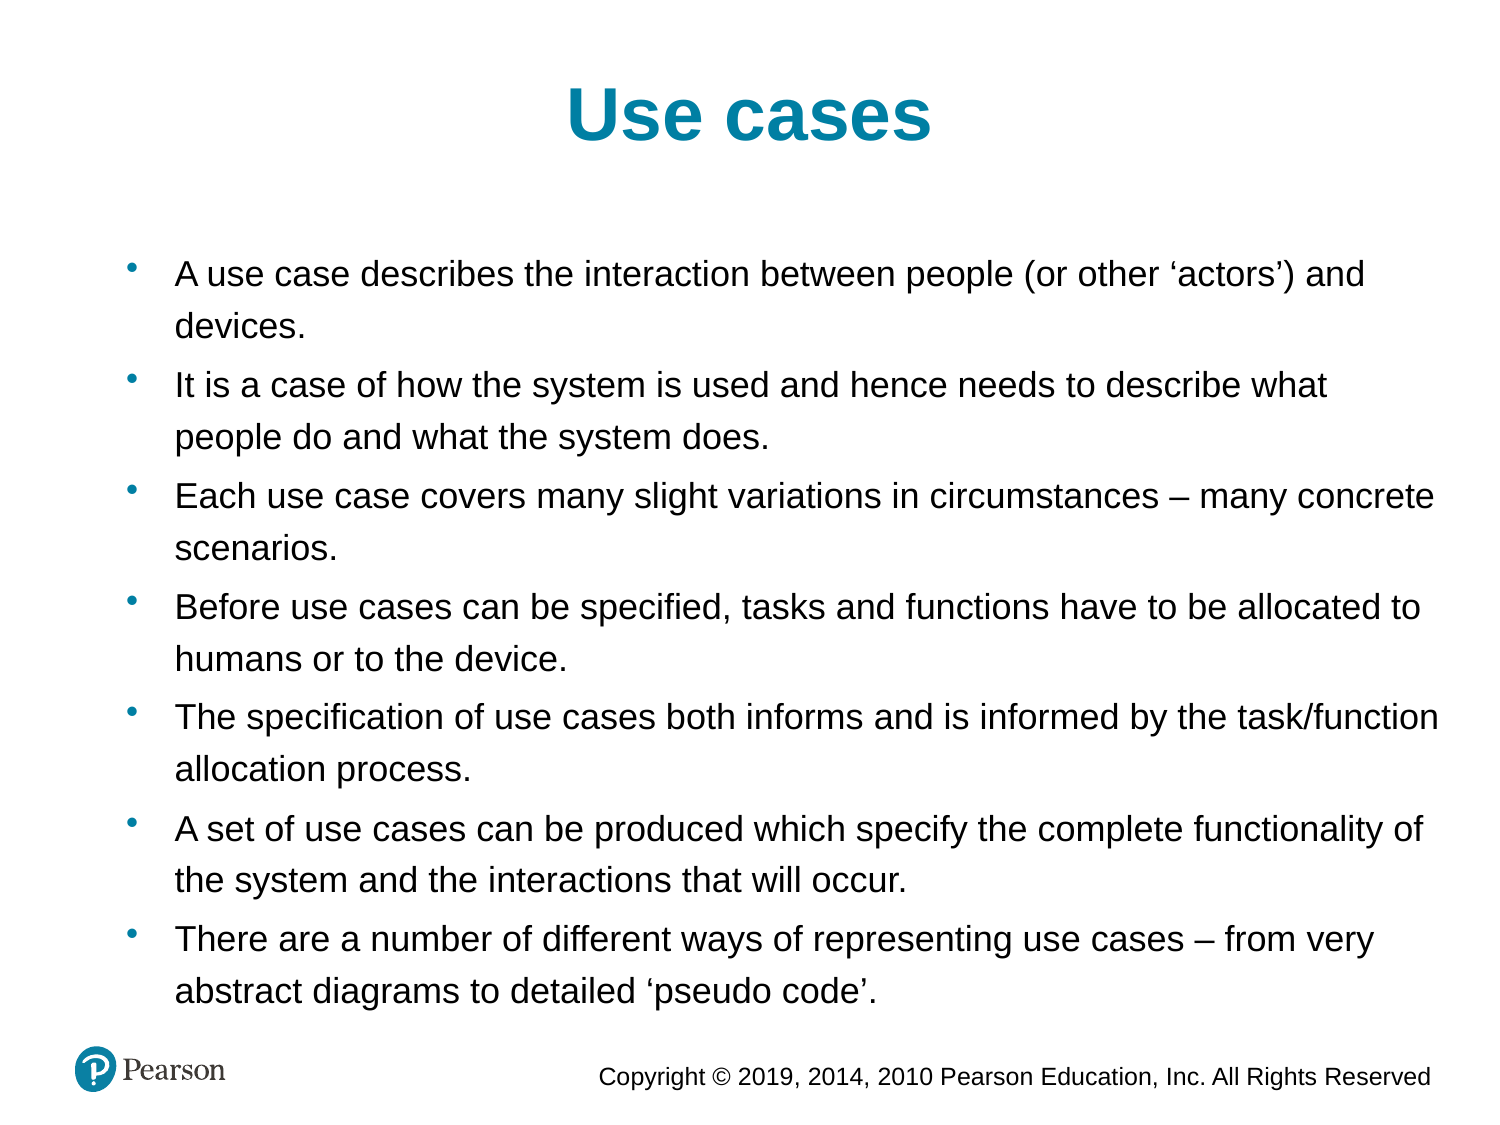

Use cases
A use case describes the interaction between people (or other ‘actors’) and devices.
It is a case of how the system is used and hence needs to describe what people do and what the system does.
Each use case covers many slight variations in circumstances – many concrete scenarios.
Before use cases can be specified, tasks and functions have to be allocated to humans or to the device.
The specification of use cases both informs and is informed by the task/function allocation process.
A set of use cases can be produced which specify the complete functionality of the system and the interactions that will occur.
There are a number of different ways of representing use cases – from very abstract diagrams to detailed ‘pseudo code’.